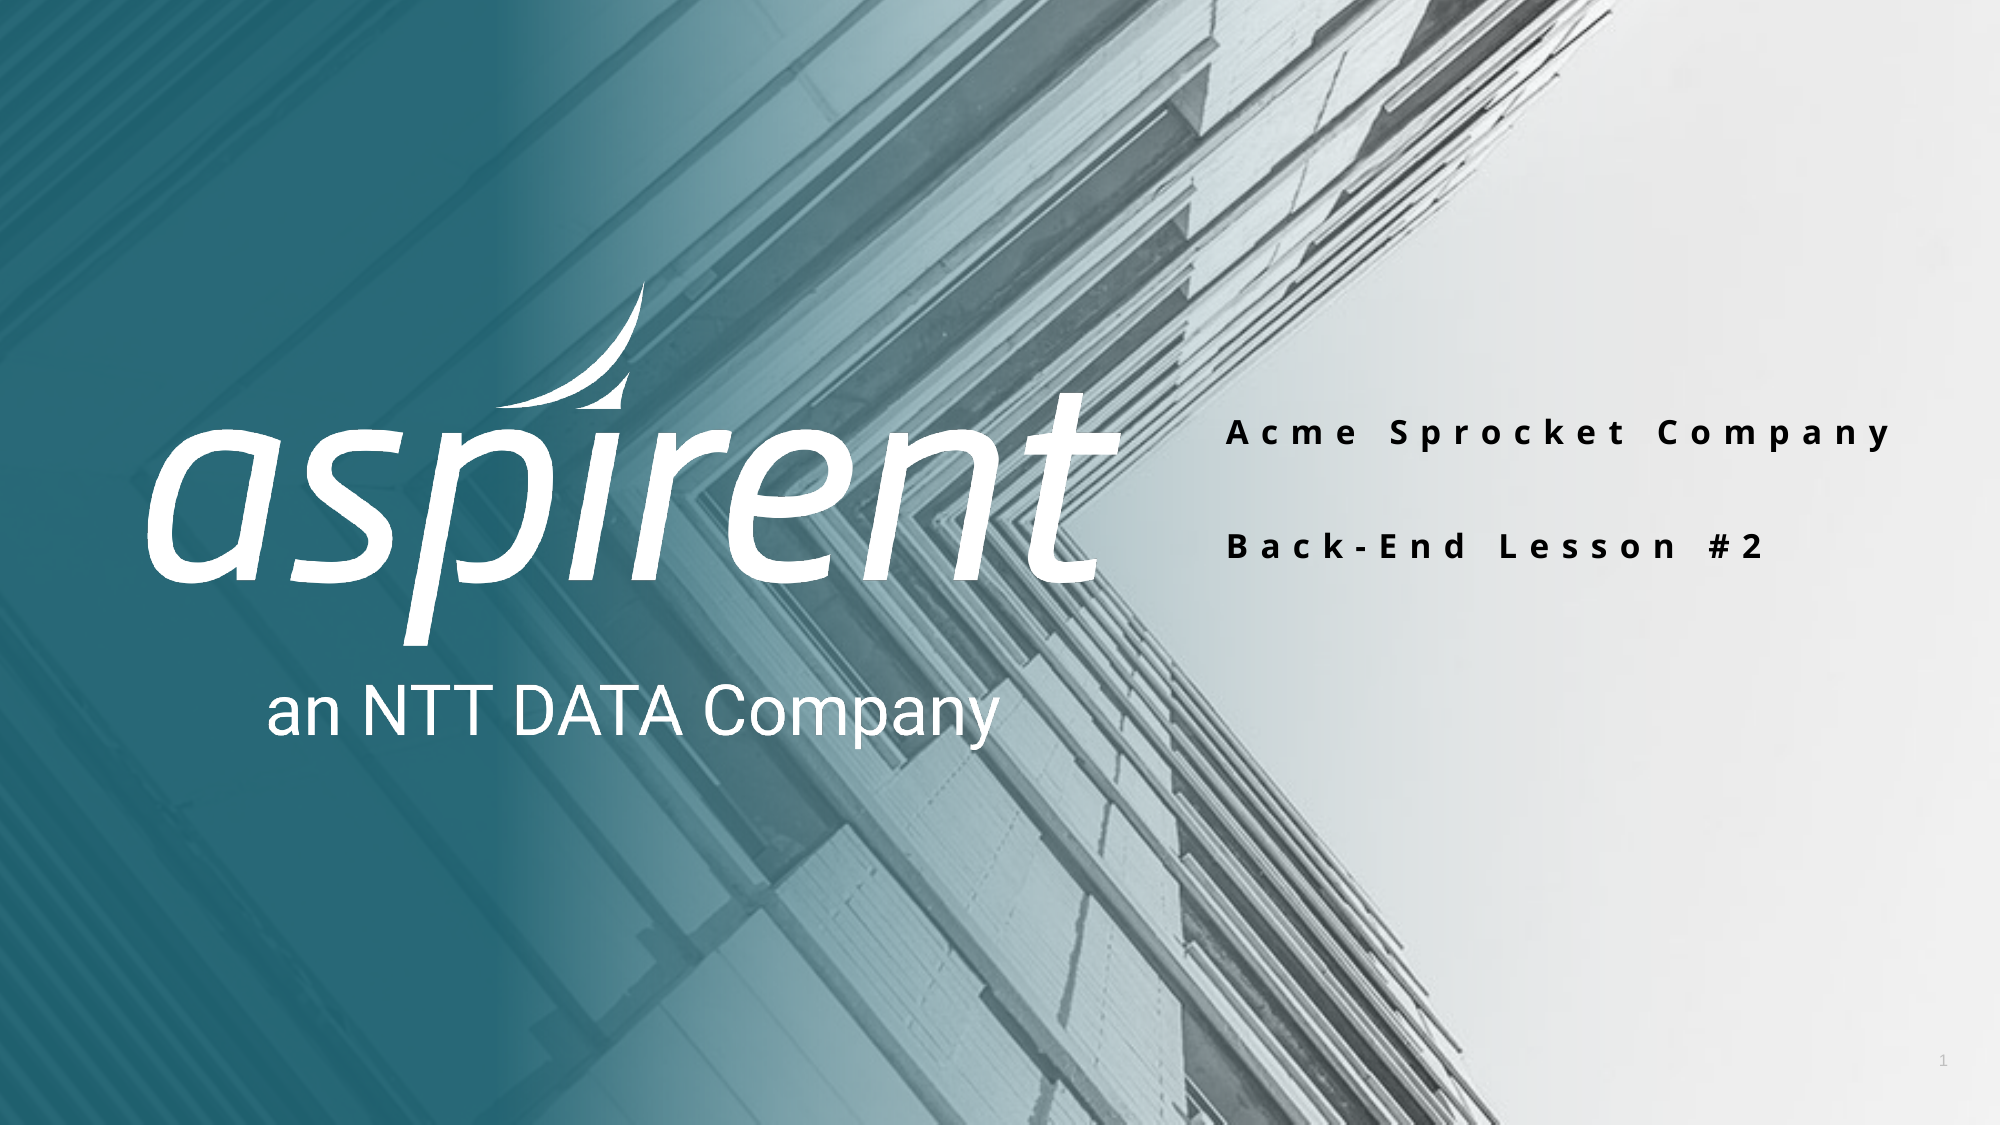

Acme Sprocket Company

Back-End Lesson #2
1